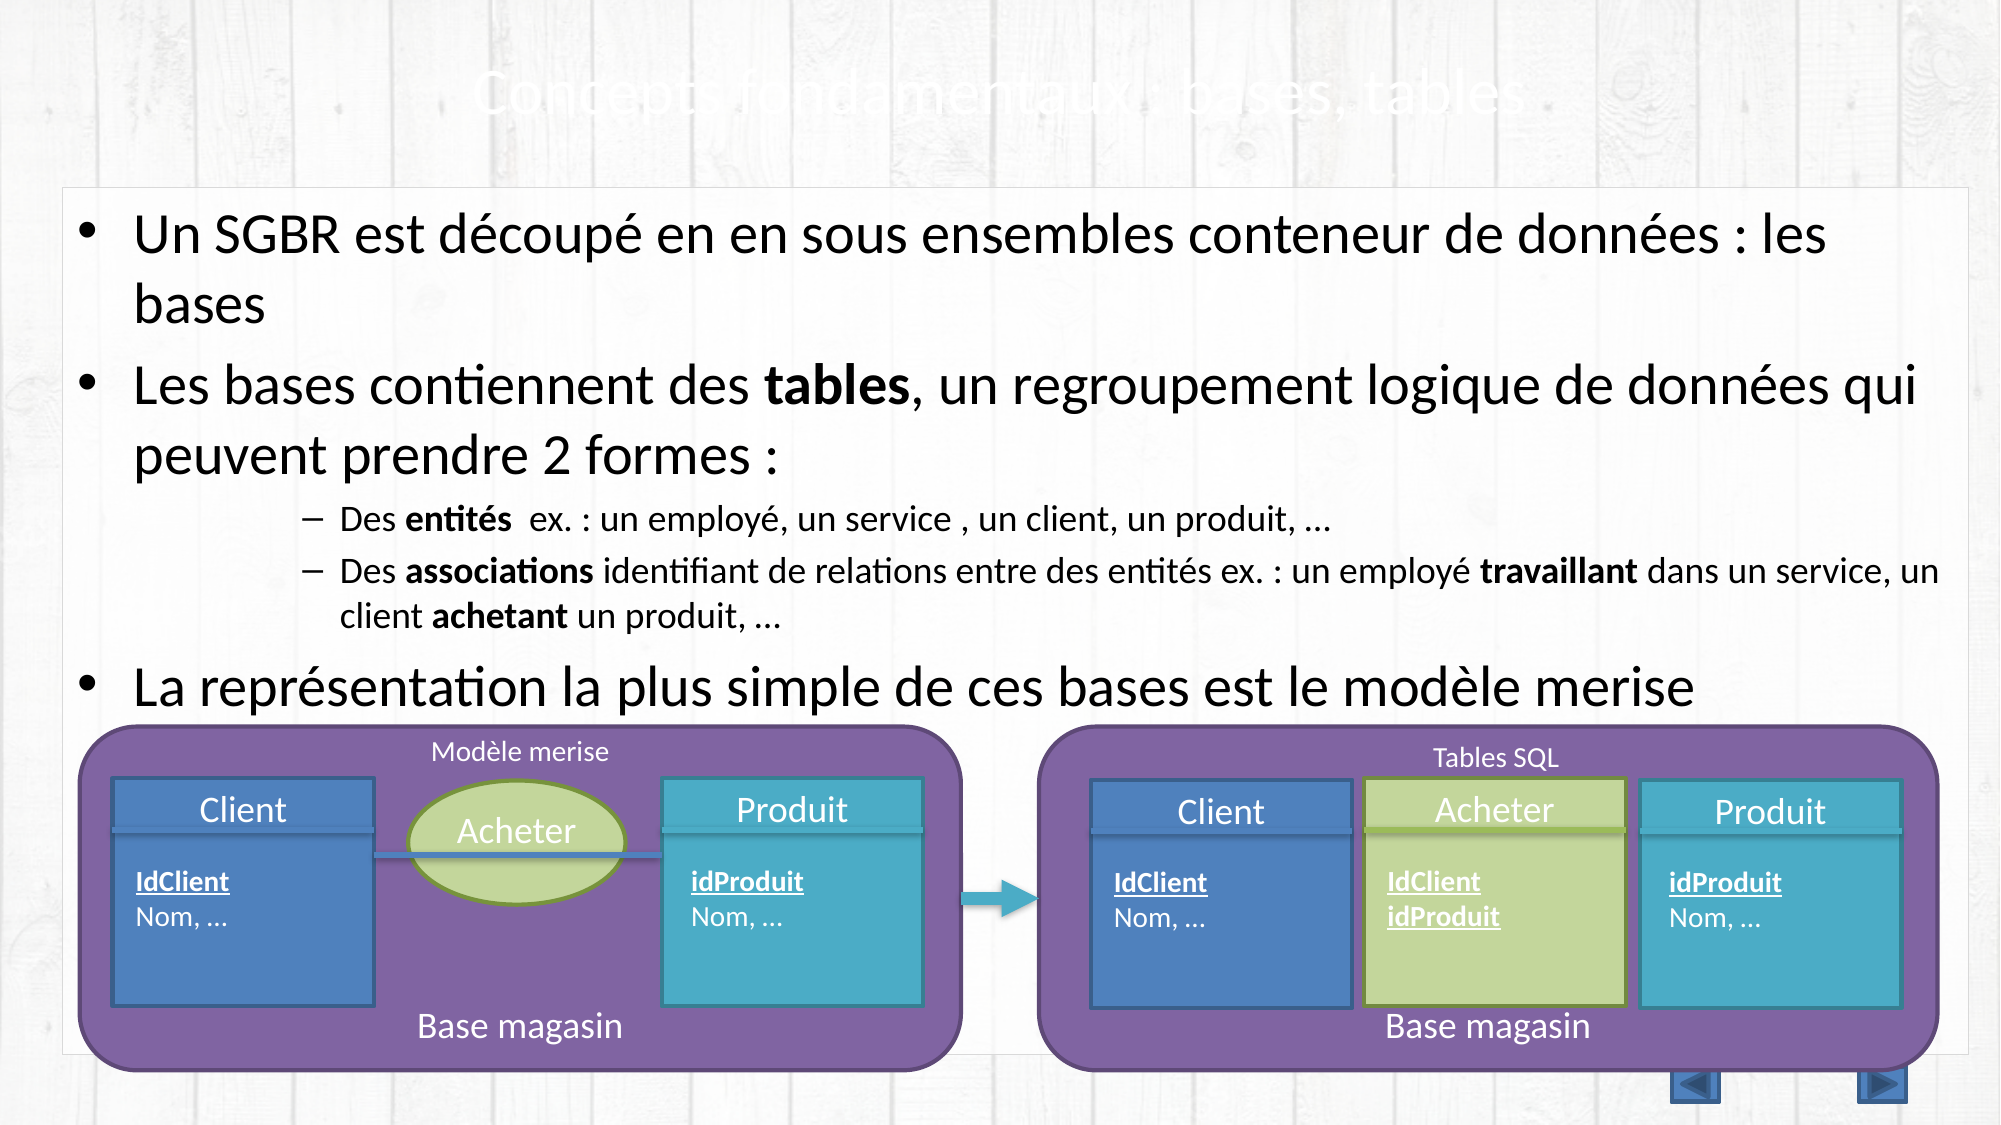

# Concepts fondamentaux : bases, tables
Un SGBR est découpé en en sous ensembles conteneur de données : les bases
Les bases contiennent des tables, un regroupement logique de données qui peuvent prendre 2 formes :
Des entités  ex. : un employé, un service , un client, un produit, …
Des associations identifiant de relations entre des entités ex. : un employé travaillant dans un service, un client achetant un produit, …
La représentation la plus simple de ces bases est le modèle merise

Modèle merise
Base magasin
Base magasin
Tables SQL
Acheter
IdClient
idProduit
Client
Produit
IdClient
Nom, …
idProduit
Nom, …
Client
Produit
Acheter
IdClient
Nom, …
idProduit
Nom, …